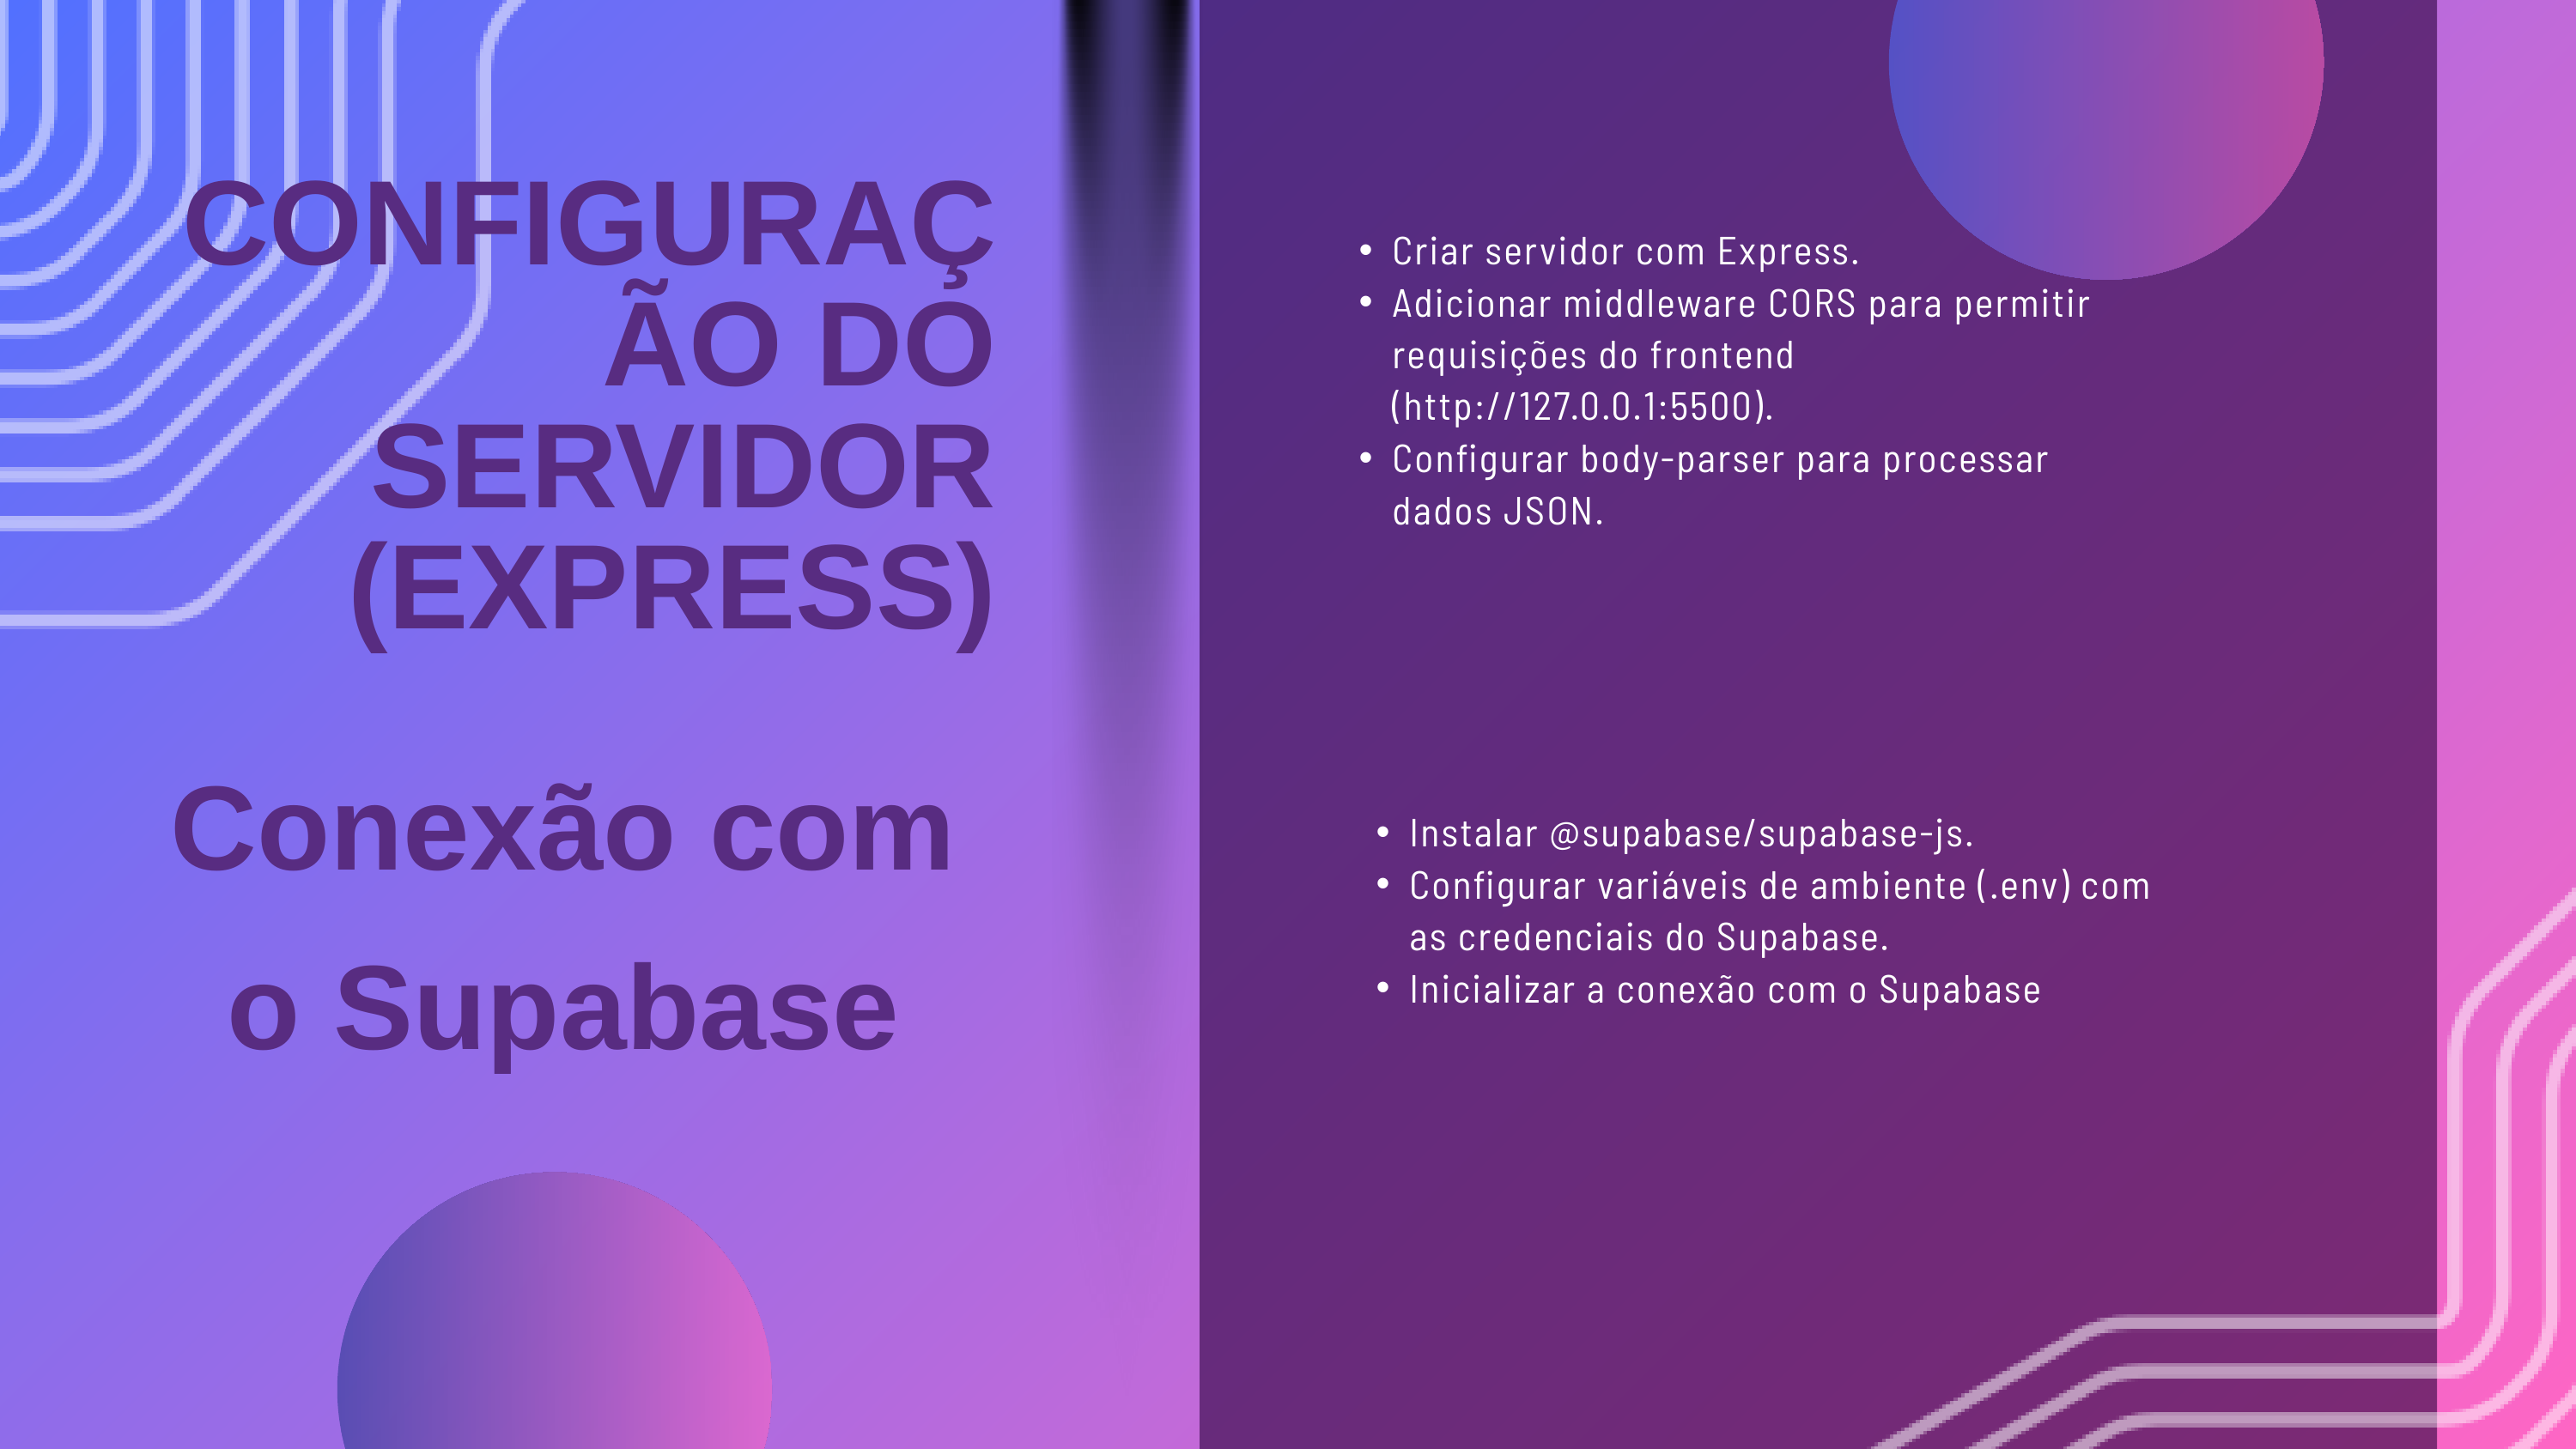

CONFIGURAÇÃO DO SERVIDOR (EXPRESS)
Criar servidor com Express.
Adicionar middleware CORS para permitir requisições do frontend (http://127.0.0.1:5500).
Configurar body-parser para processar dados JSON.

Conexão com o Supabase
Instalar @supabase/supabase-js.
Configurar variáveis de ambiente (.env) com as credenciais do Supabase.
Inicializar a conexão com o Supabase